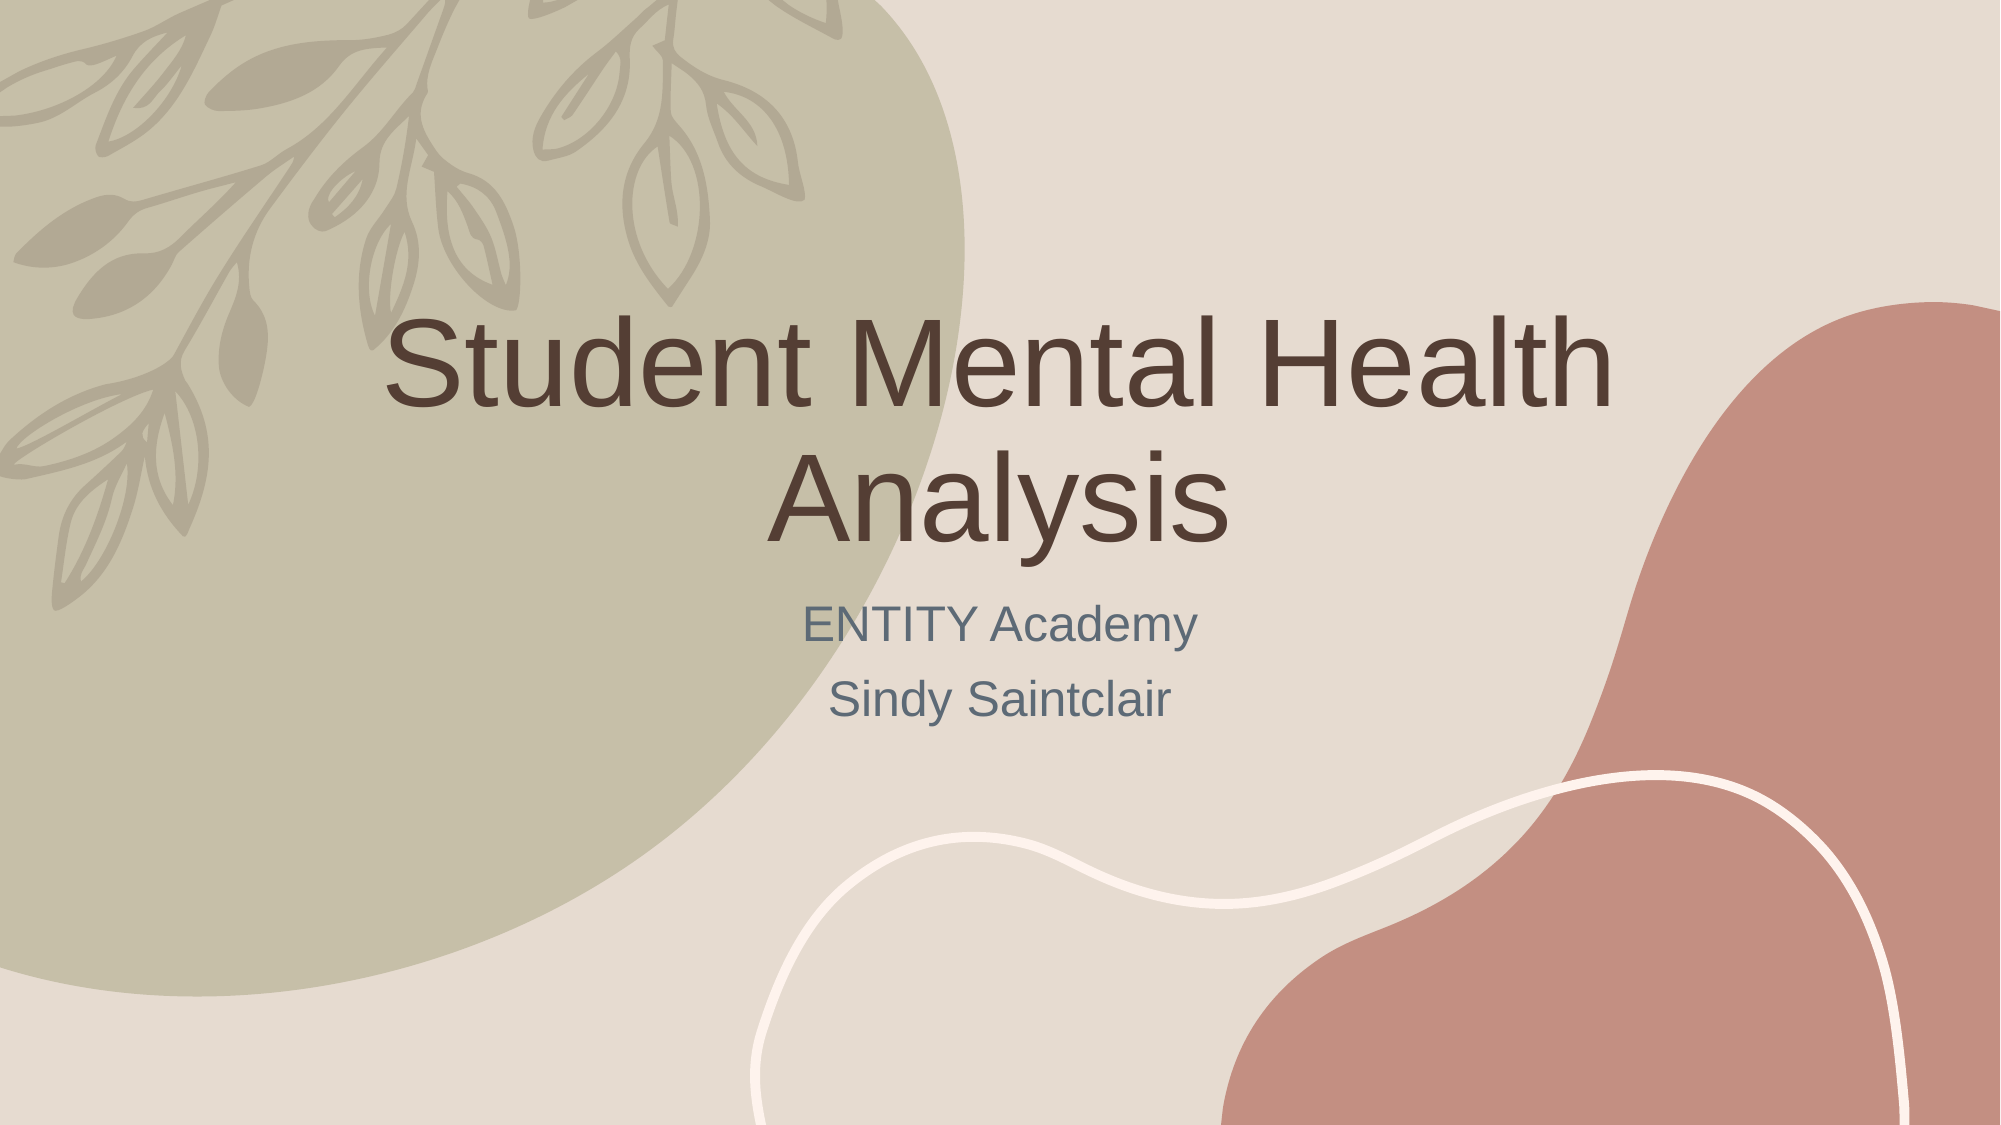

# Student Mental Health Analysis
ENTITY Academy
Sindy Saintclair